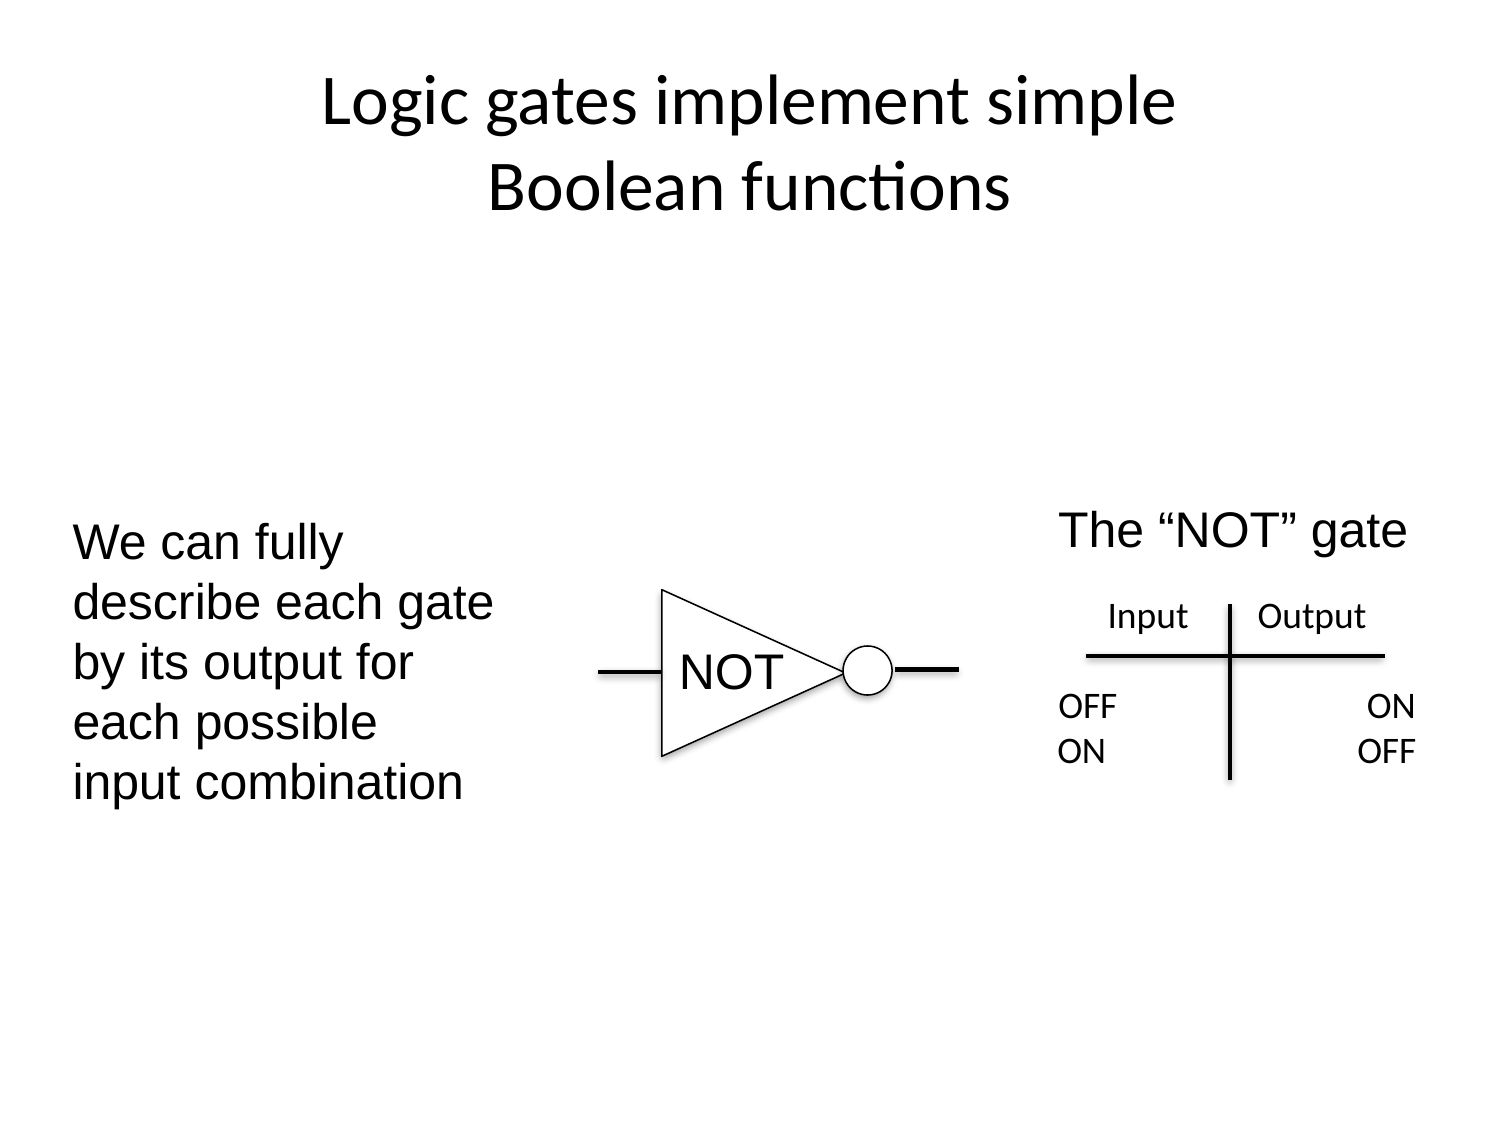

# Logic gates implement simple Boolean functions
The “NOT” gate
We can fully describe each gate by its output for each possible input combination
Input	Output

OFF		 ON
ON		OFF

NOT